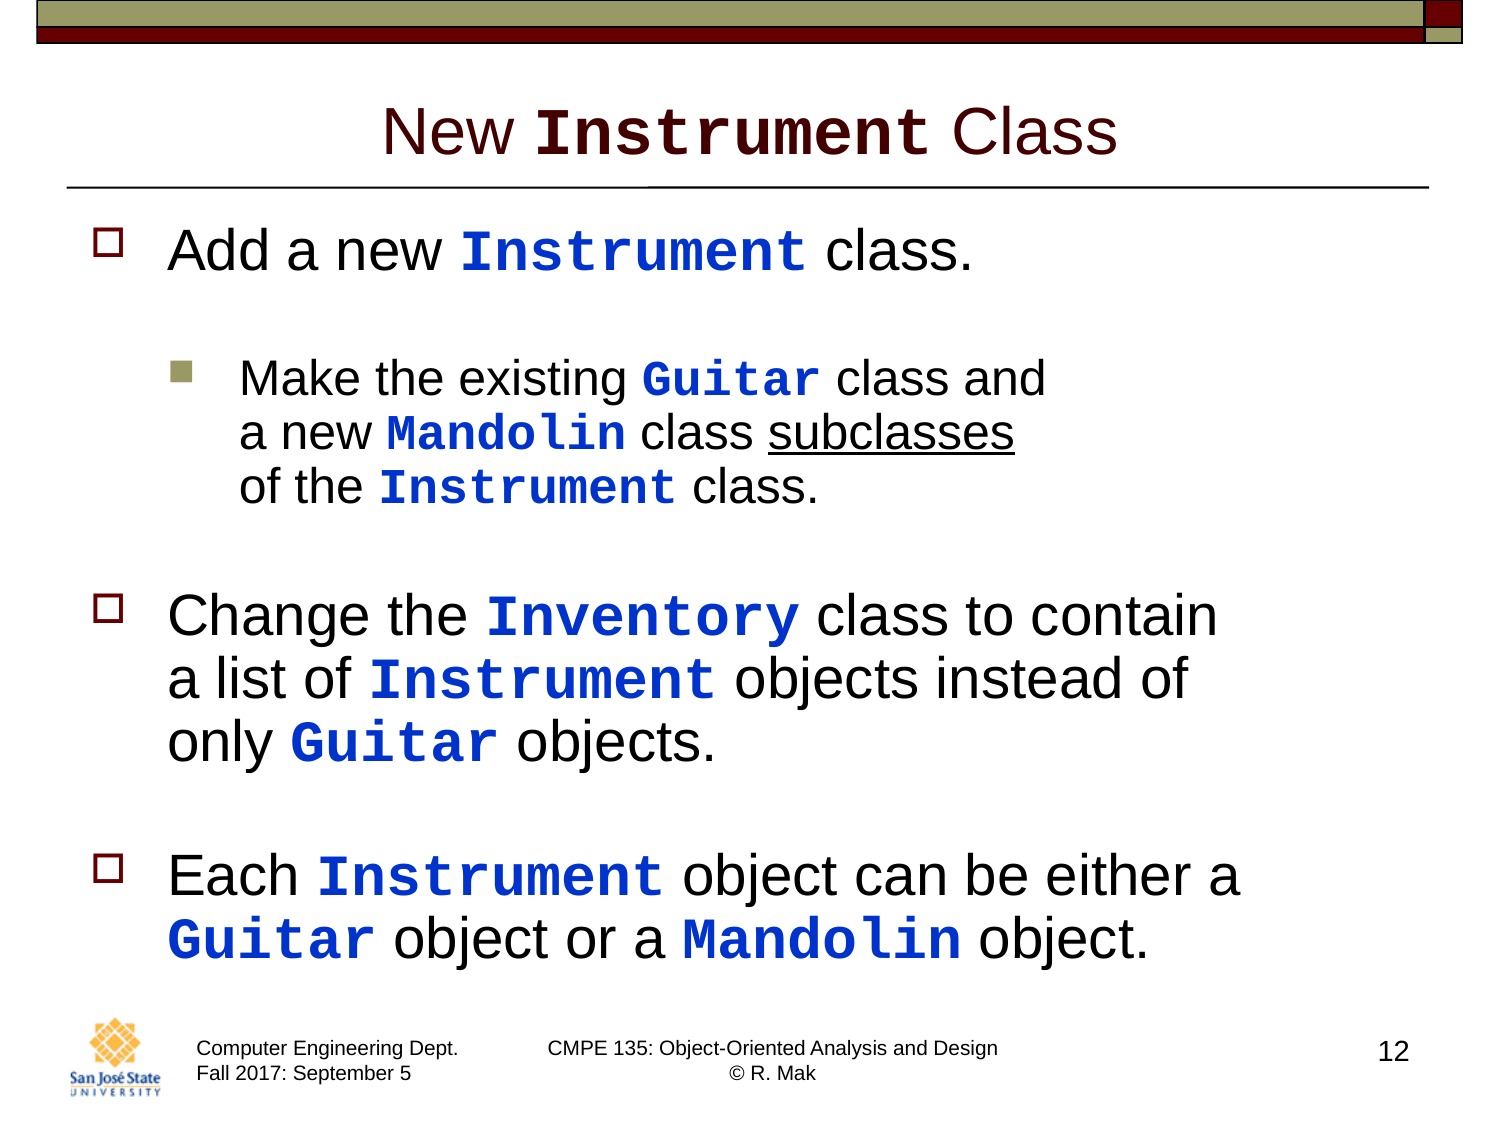

# New Instrument Class
Add a new Instrument class.

Make the existing Guitar class and
a new Mandolin class subclasses
of the Instrument class.

Change the Inventory class to contain
a list of Instrument objects instead of
only Guitar objects.

Each Instrument object can be either a
Guitar object or a Mandolin object.

12